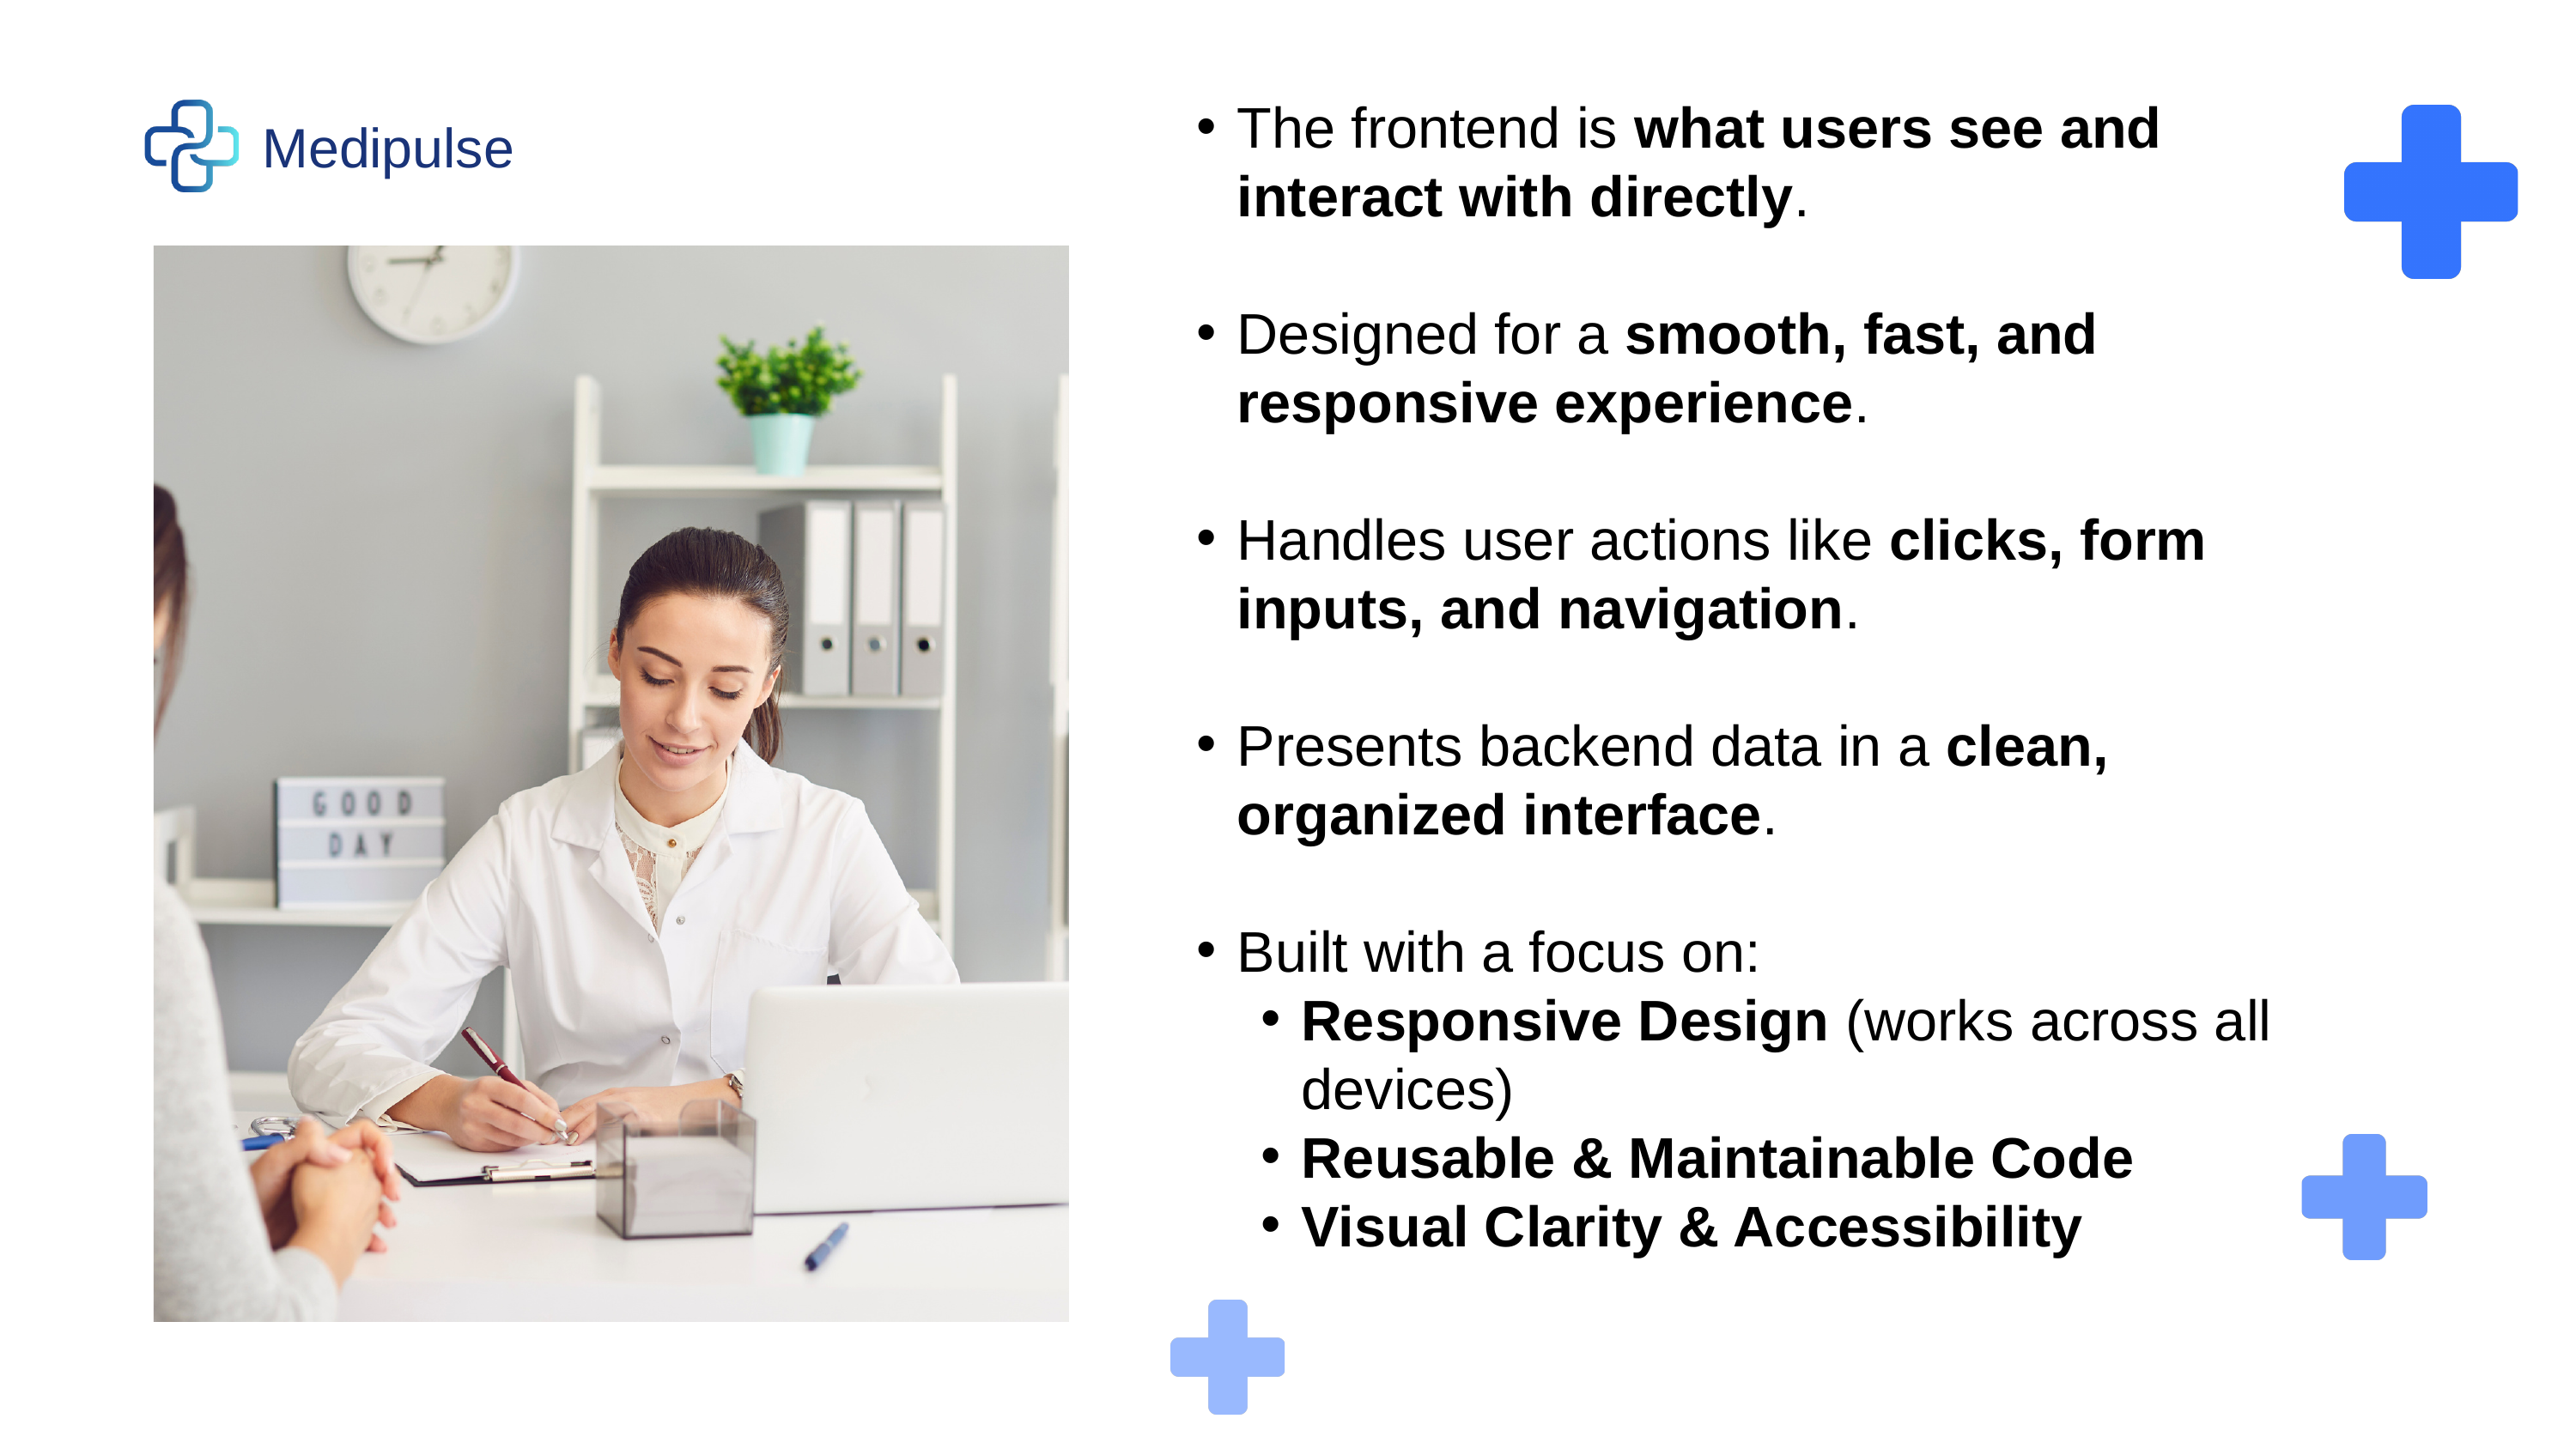

The frontend is what users see and interact with directly.
Designed for a smooth, fast, and responsive experience.
Handles user actions like clicks, form inputs, and navigation.
Presents backend data in a clean, organized interface.
Built with a focus on:
Responsive Design (works across all devices)
Reusable & Maintainable Code
Visual Clarity & Accessibility

Medipulse